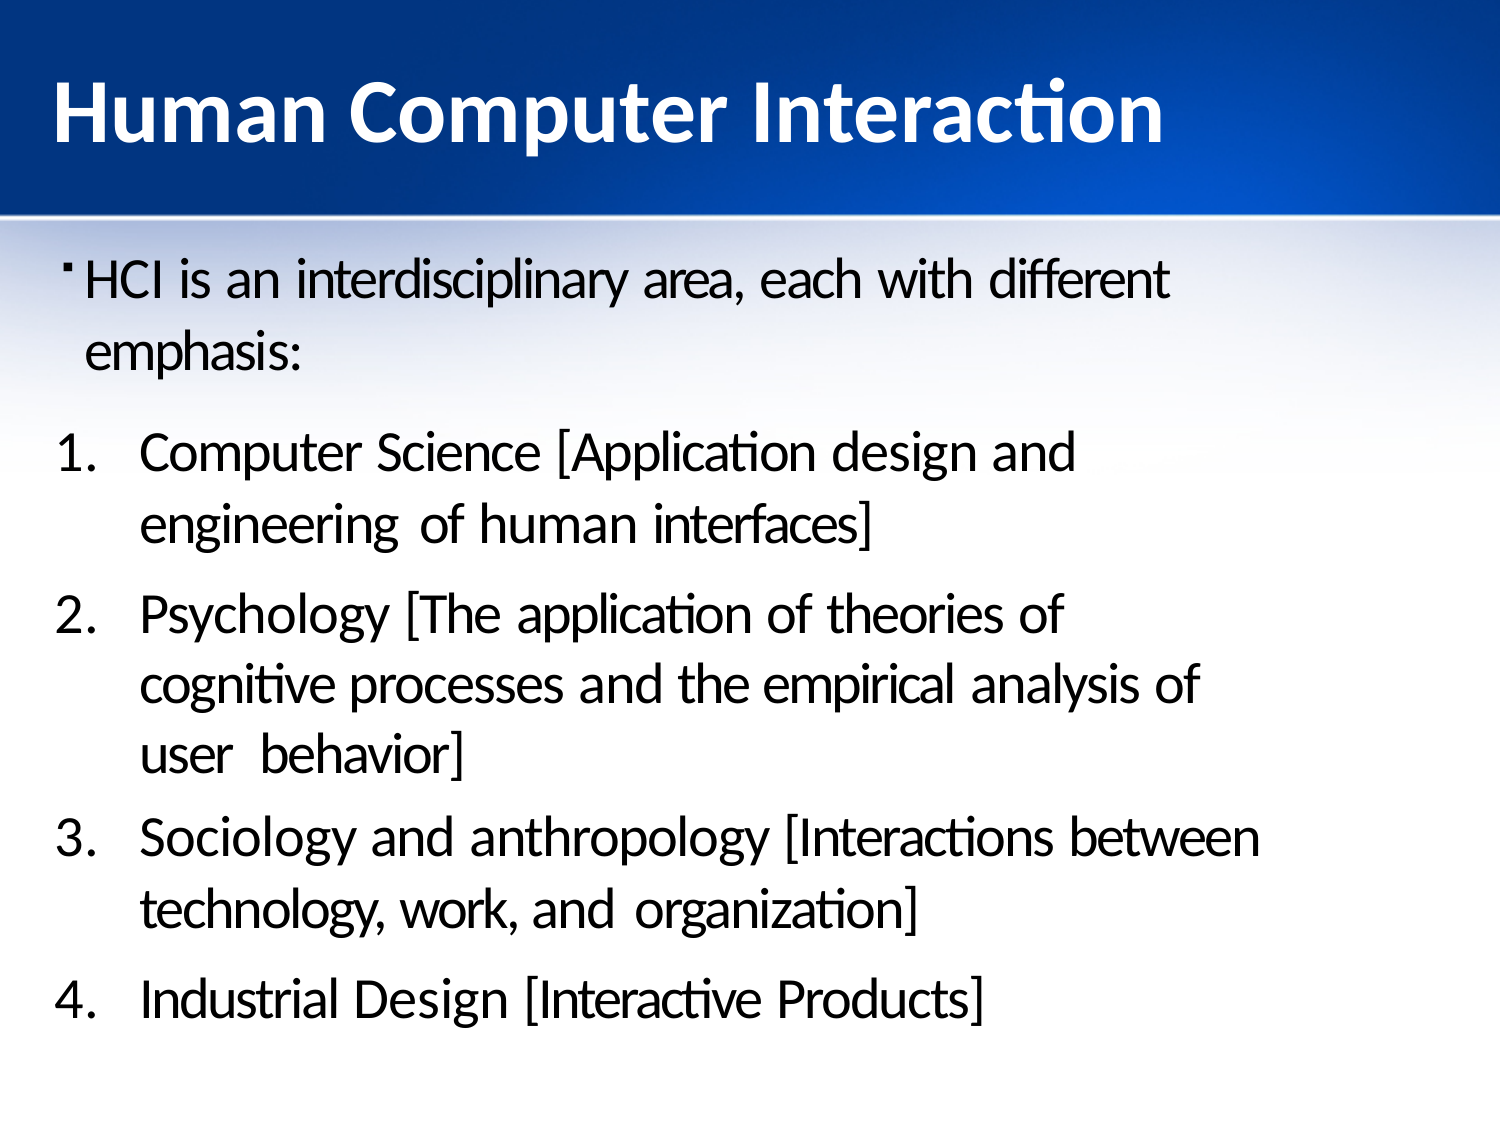

# Human Computer Interaction
HCI is an interdisciplinary area, each with different  emphasis:
Computer Science [Application design and engineering  of human interfaces]
Psychology [The application of theories of cognitive processes and the empirical analysis of user  behavior]
Sociology and anthropology [Interactions between  technology, work, and     organization]
Industrial Design [Interactive Products]